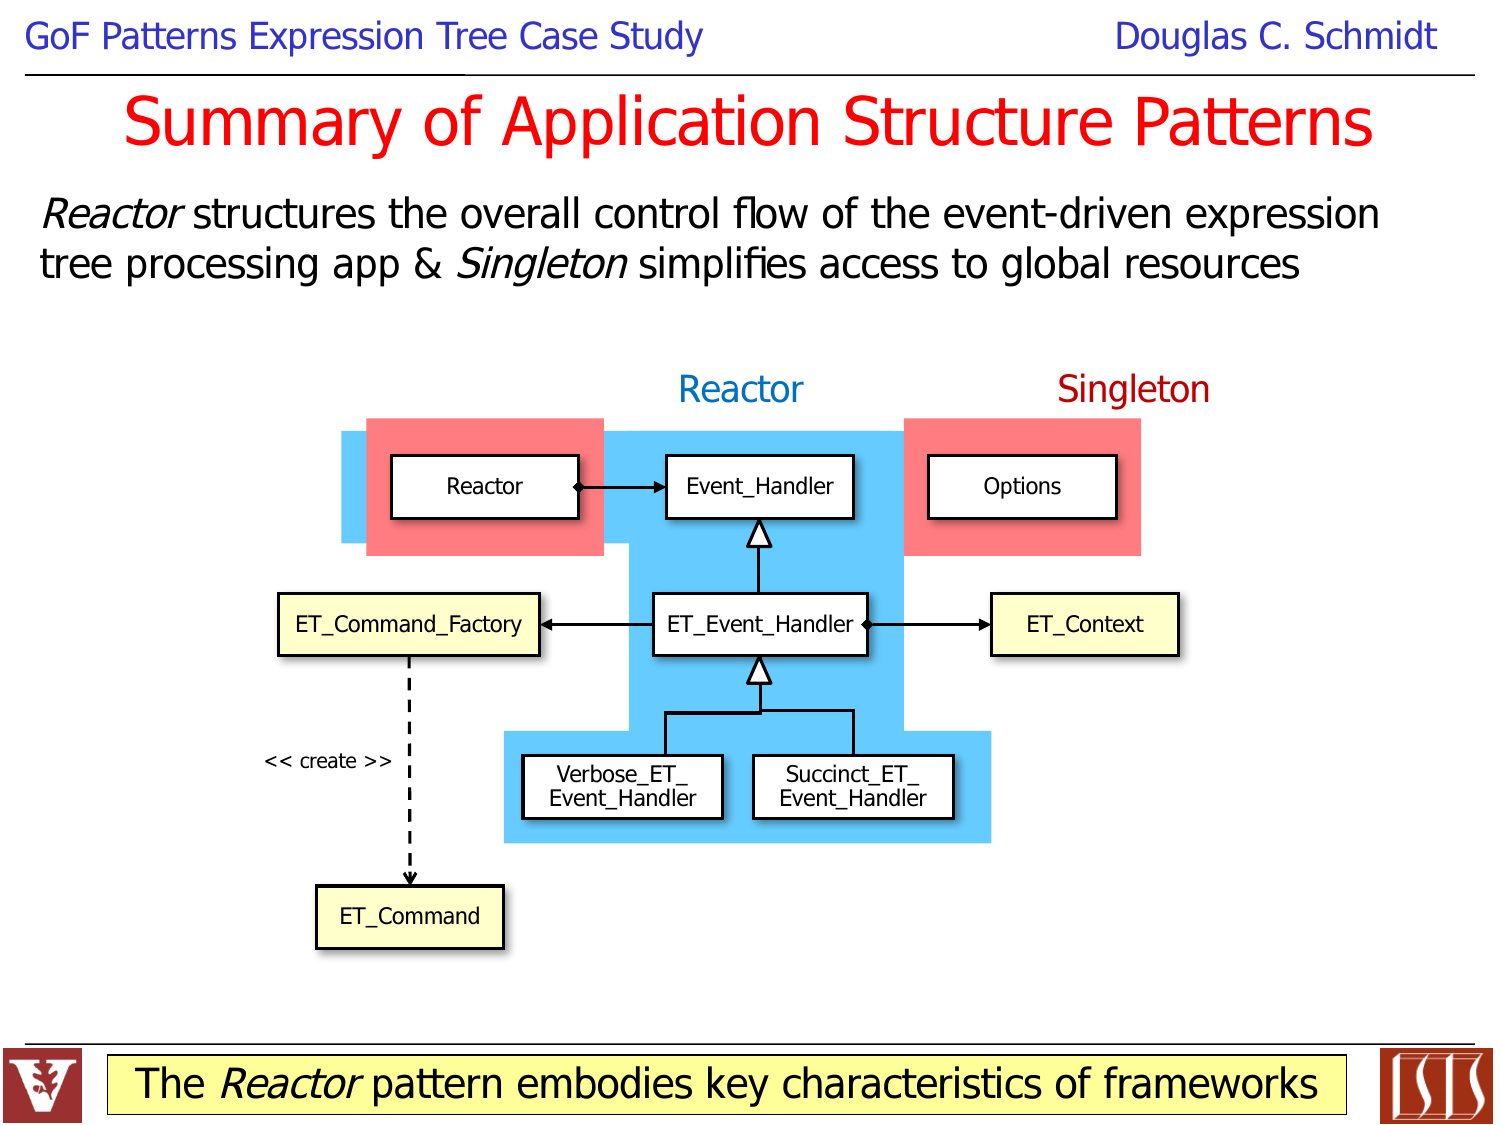

# Summary of Application Structure Patterns
Reactor structures the overall control flow of the event-driven expression tree processing app & Singleton simplifies access to global resources
Reactor
Singleton

Reactor
Event_Handler
Options

ET_Command_Factory
ET_Event_Handler
ET_Context

<< create >>
Verbose_ET_
Event_Handler
Succinct_ET_
Event_Handler
ET_Command
The Reactor pattern embodies key characteristics of frameworks